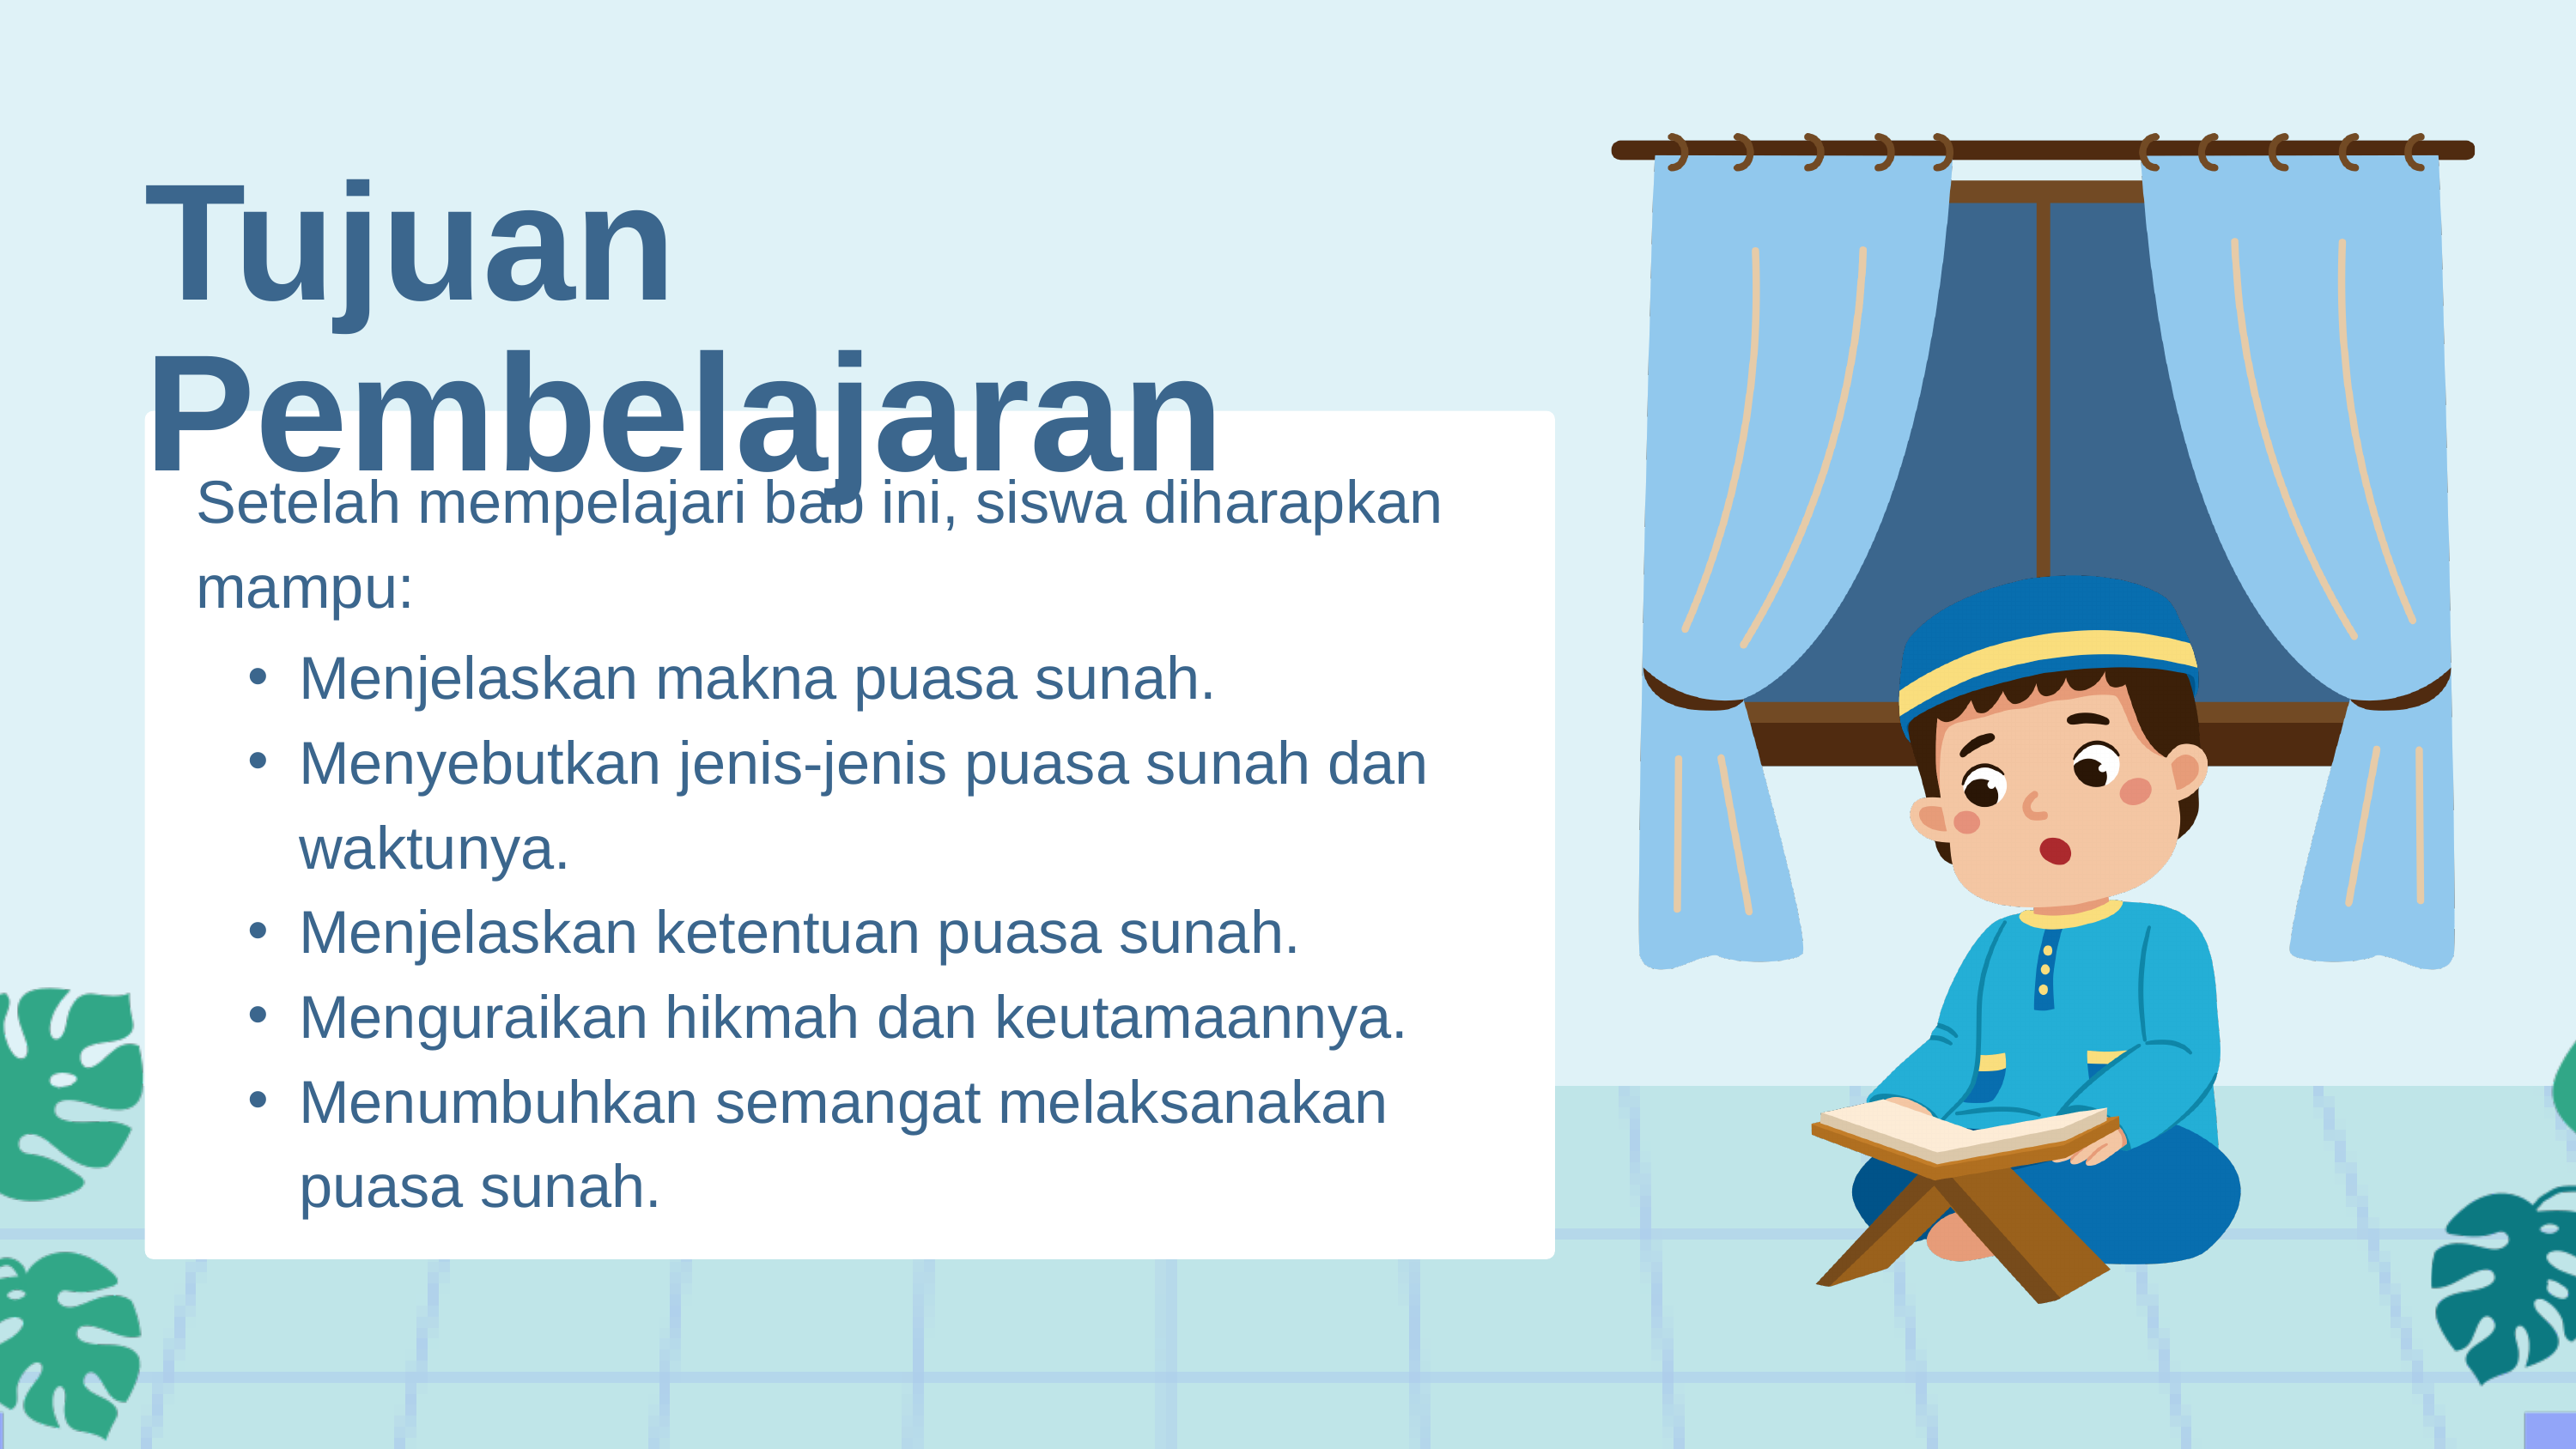

Tujuan Pembelajaran

Setelah mempelajari bab ini, siswa diharapkan mampu:

Menjelaskan makna puasa sunah.
Menyebutkan jenis-jenis puasa sunah dan waktunya.
Menjelaskan ketentuan puasa sunah.
Menguraikan hikmah dan keutamaannya.
Menumbuhkan semangat melaksanakan puasa sunah.